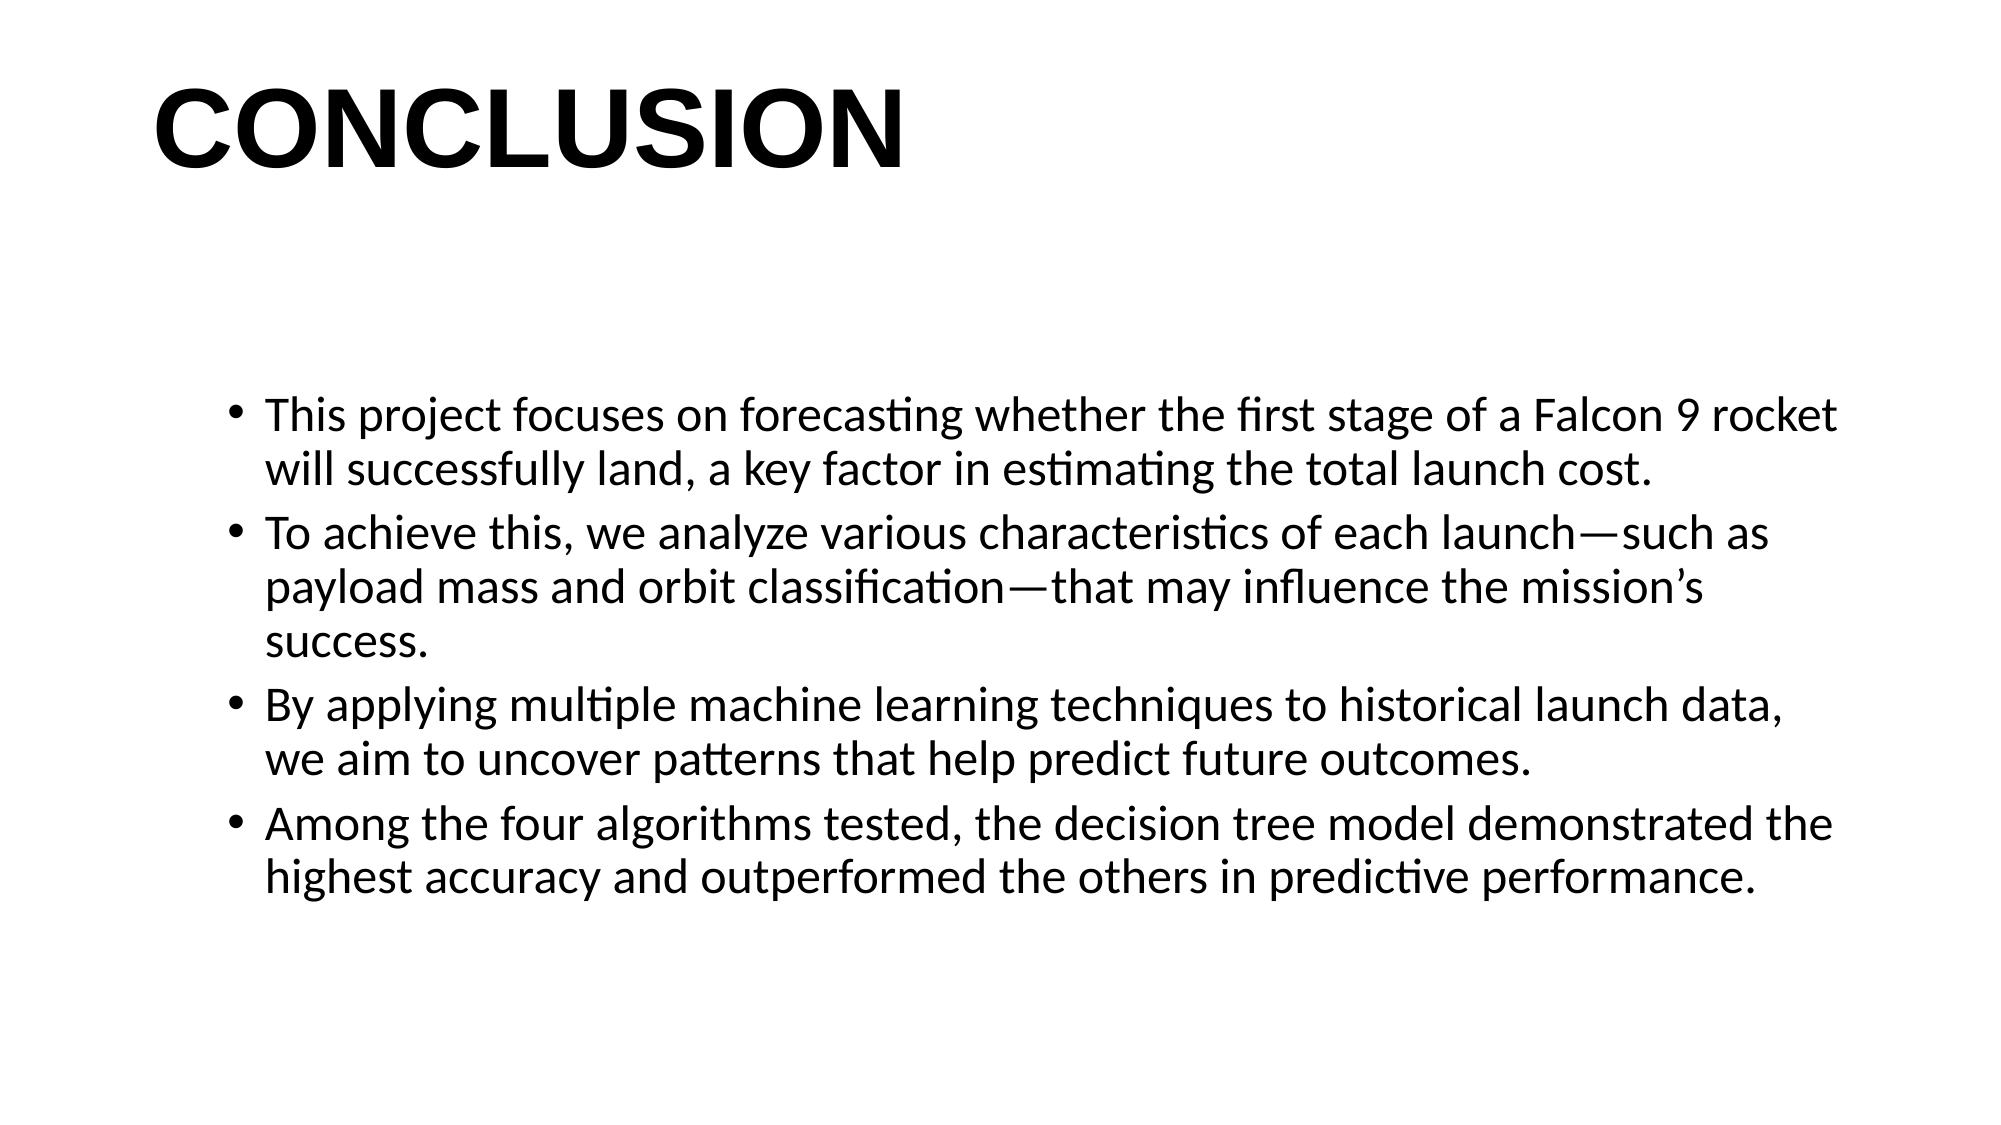

CONCLUSION
This project focuses on forecasting whether the first stage of a Falcon 9 rocket will successfully land, a key factor in estimating the total launch cost.
To achieve this, we analyze various characteristics of each launch—such as payload mass and orbit classification—that may influence the mission’s success.
By applying multiple machine learning techniques to historical launch data, we aim to uncover patterns that help predict future outcomes.
Among the four algorithms tested, the decision tree model demonstrated the highest accuracy and outperformed the others in predictive performance.